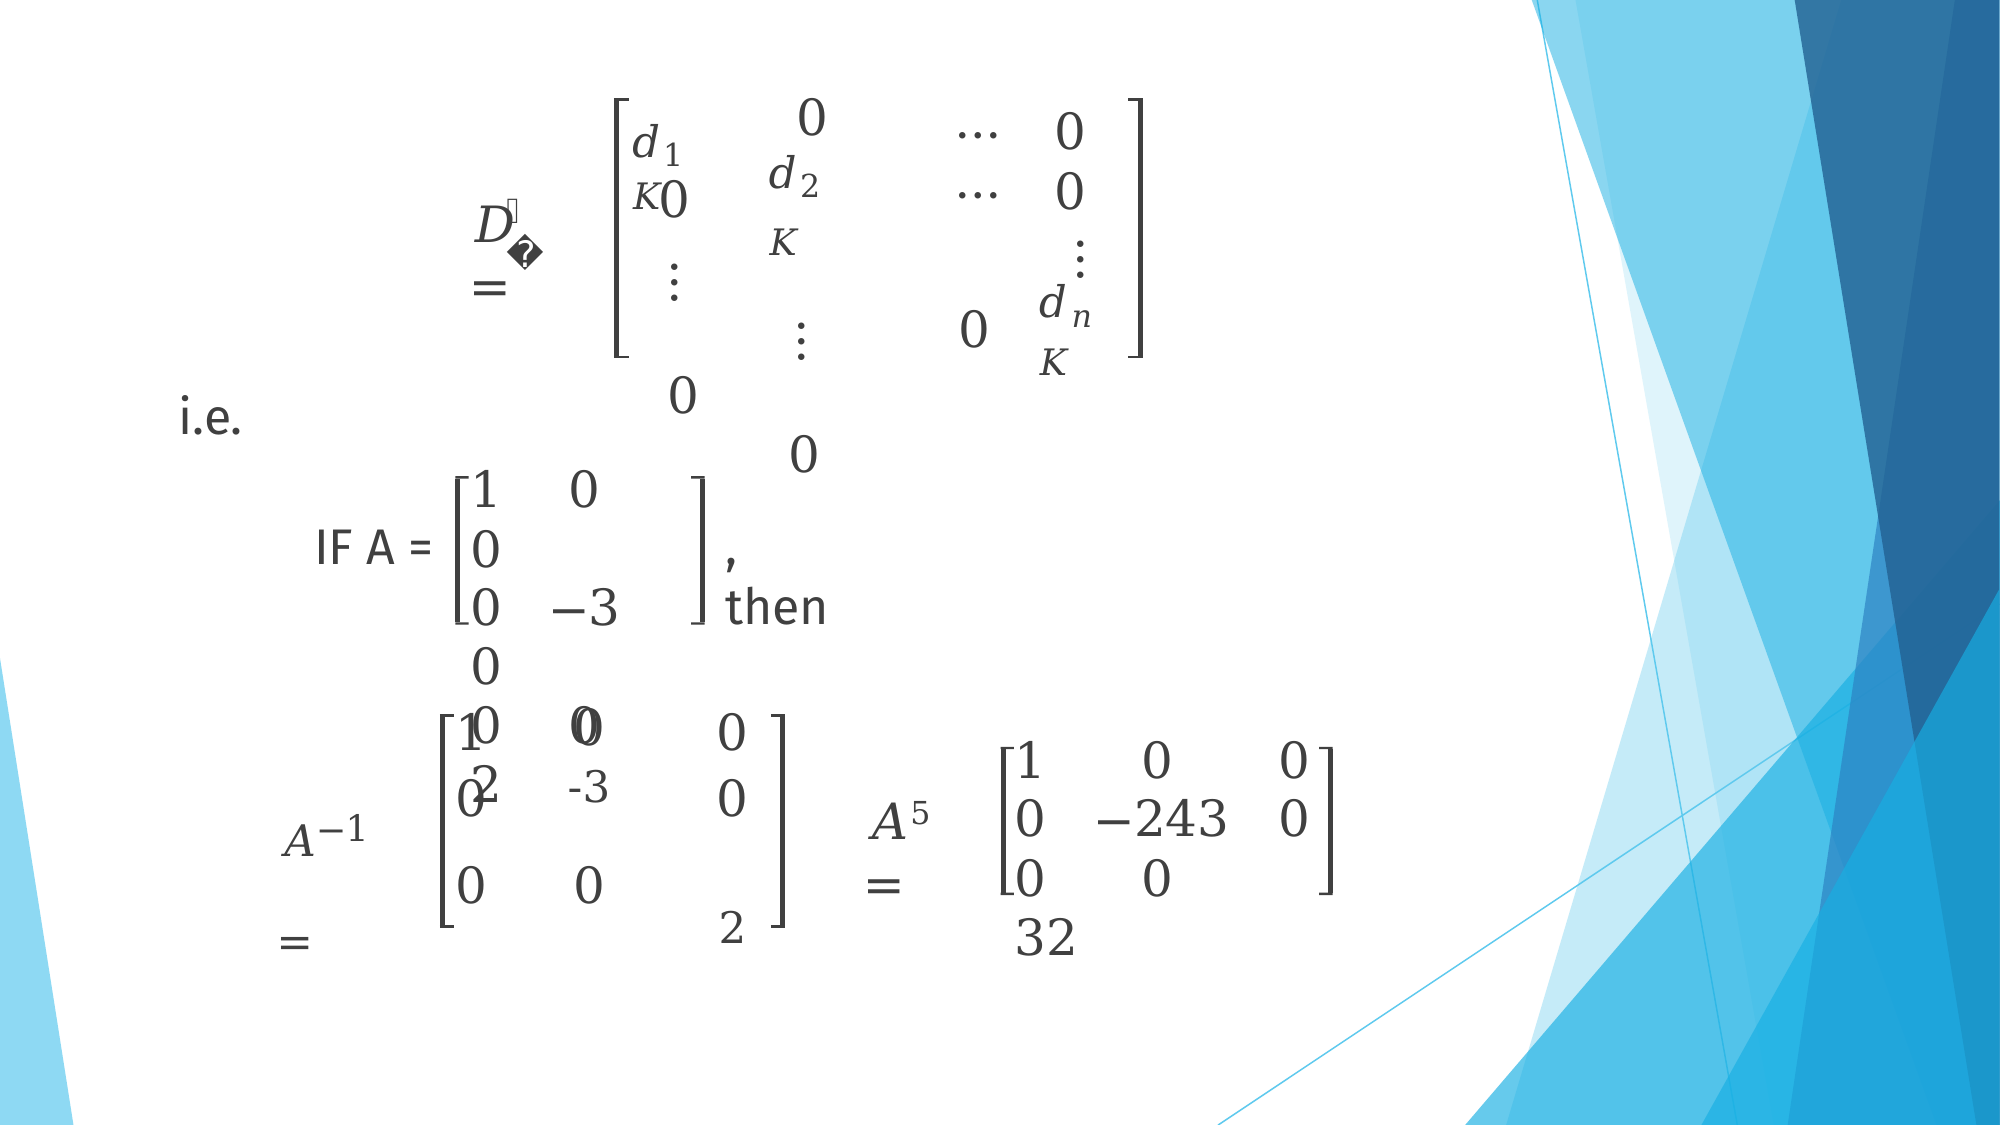

# 𝑑1𝐾
0
𝑑2𝐾
⋮  0
⋯	0
⋯	0
⋮
𝑑𝑛𝐾

0
⋮  0
𝐾
𝐷	=
0

i.e.
1	0	0
0	−3	0
0	0	2

IF A =
,	then

1
0
0
0
0
2
0
-3
0

1	0	0
0	−243	0
0	0	32

𝐴−1 =
𝐴5 =